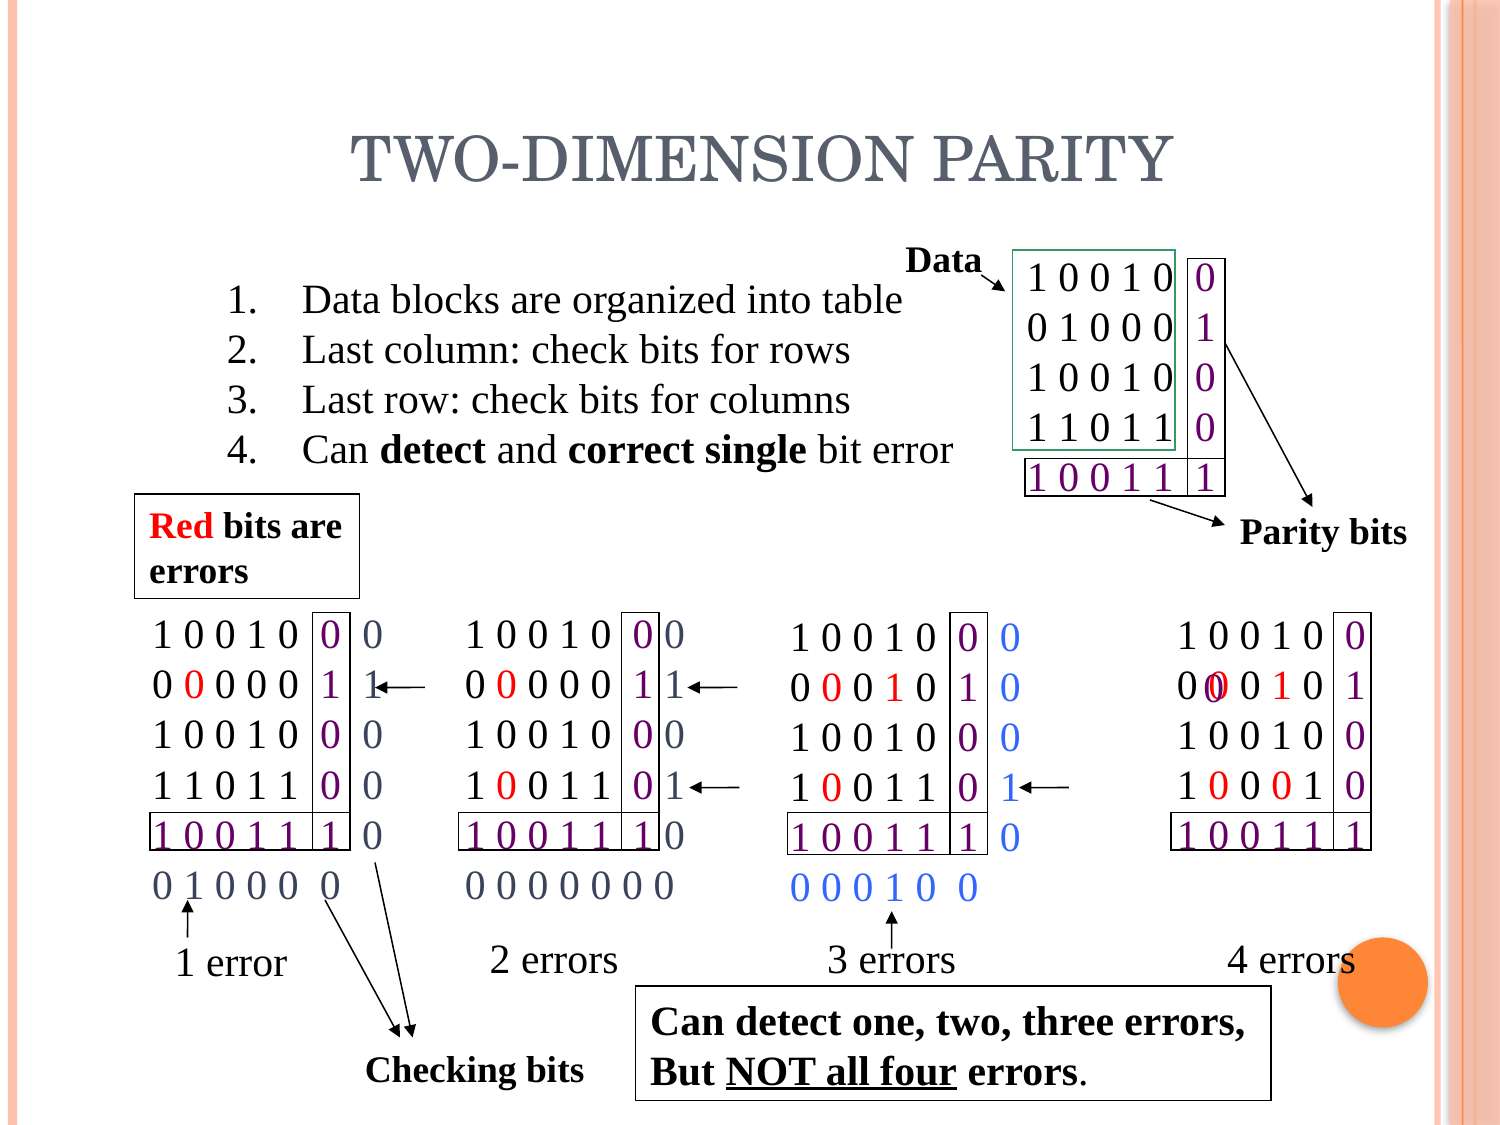

# Two-dimension parity
Data
1 0 0 1 0  0
0 1 0 0 0  1
1 0 0 1 0  0
1 1 0 1 1  0
1 0 0 1 1  1

Data blocks are organized into table
Last column: check bits for rows
Last row: check bits for columns
Can detect and correct single bit error

Red bits are errors

Parity bits
1 0 0 1 0  0  0
0 0 0 0 0  1  1
1 0 0 1 0  0  0
1 1 0 1 1  0  0
1 0 0 1 1  1  0
0 1 0 0 0  0
1 0 0 1 0  0 0
0 0 0 0 0  1 1
1 0 0 1 0  0 0
1 0 0 1 1  0 1
1 0 0 1 1  1 0
0 0 0 0 0 0 0
1 0 0 1 0  0
0 0 0 1 0  1
1 0 0 1 0  0
1 0 0 0 1  0
1 0 0 1 1  1
1 0 0 1 0  0  0
0 0 0 1 0  1  0
1 0 0 1 0  0  0
1 0 0 1 1  0  1
1 0 0 1 1  1  0
0 0 0 1 0  0

0

2 errors
3 errors
4 errors
1 error
Can detect one, two, three errors,
But NOT all four errors.
Checking bits